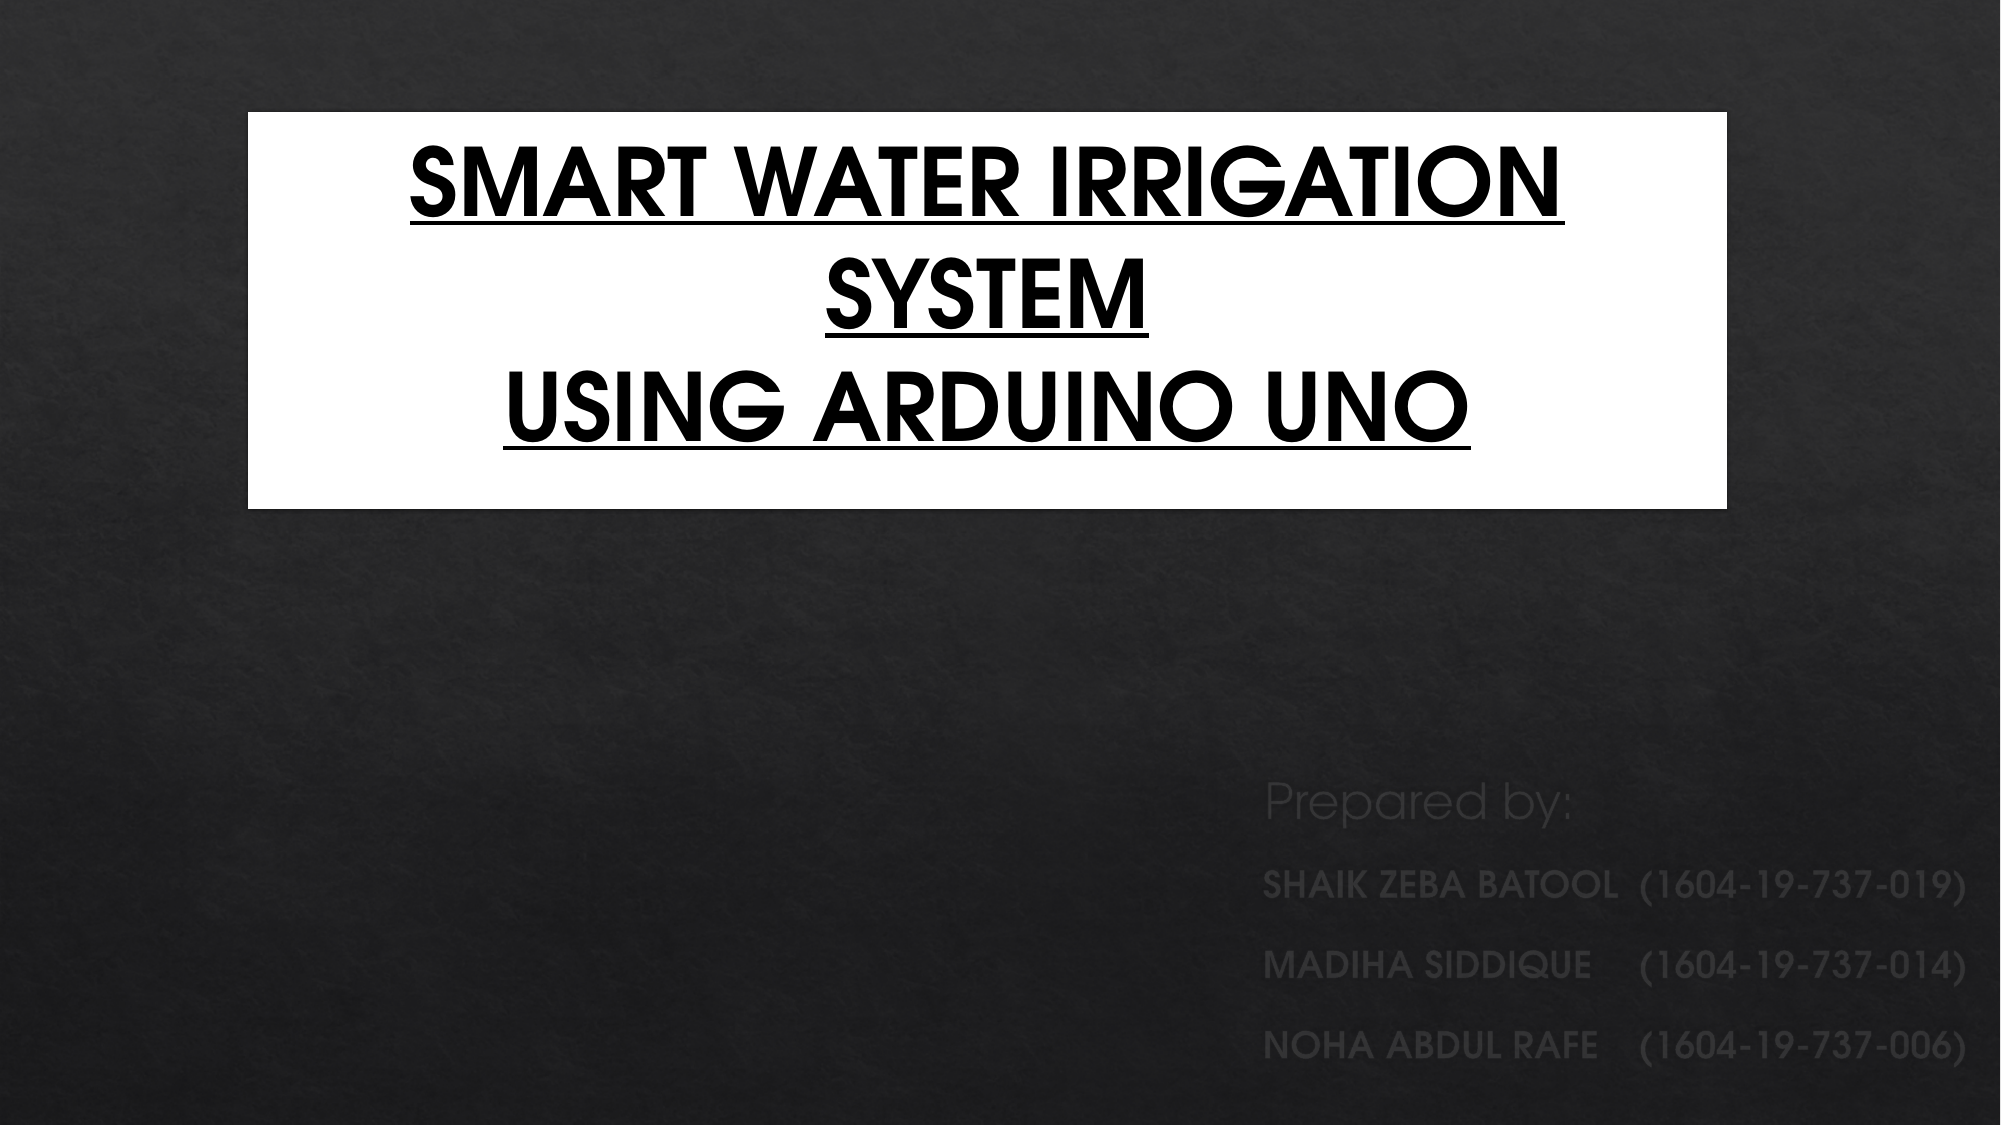

# SMART WATER IRRIGATION SYSTEM USING ARDUINO UNO

  Prepared by:
SHAIK ZEBA BATOOL	(1604-19-737-019)
MADIHA SIDDIQUE	(1604-19-737-014)
NOHA ABDUL RAFE	(1604-19-737-006)